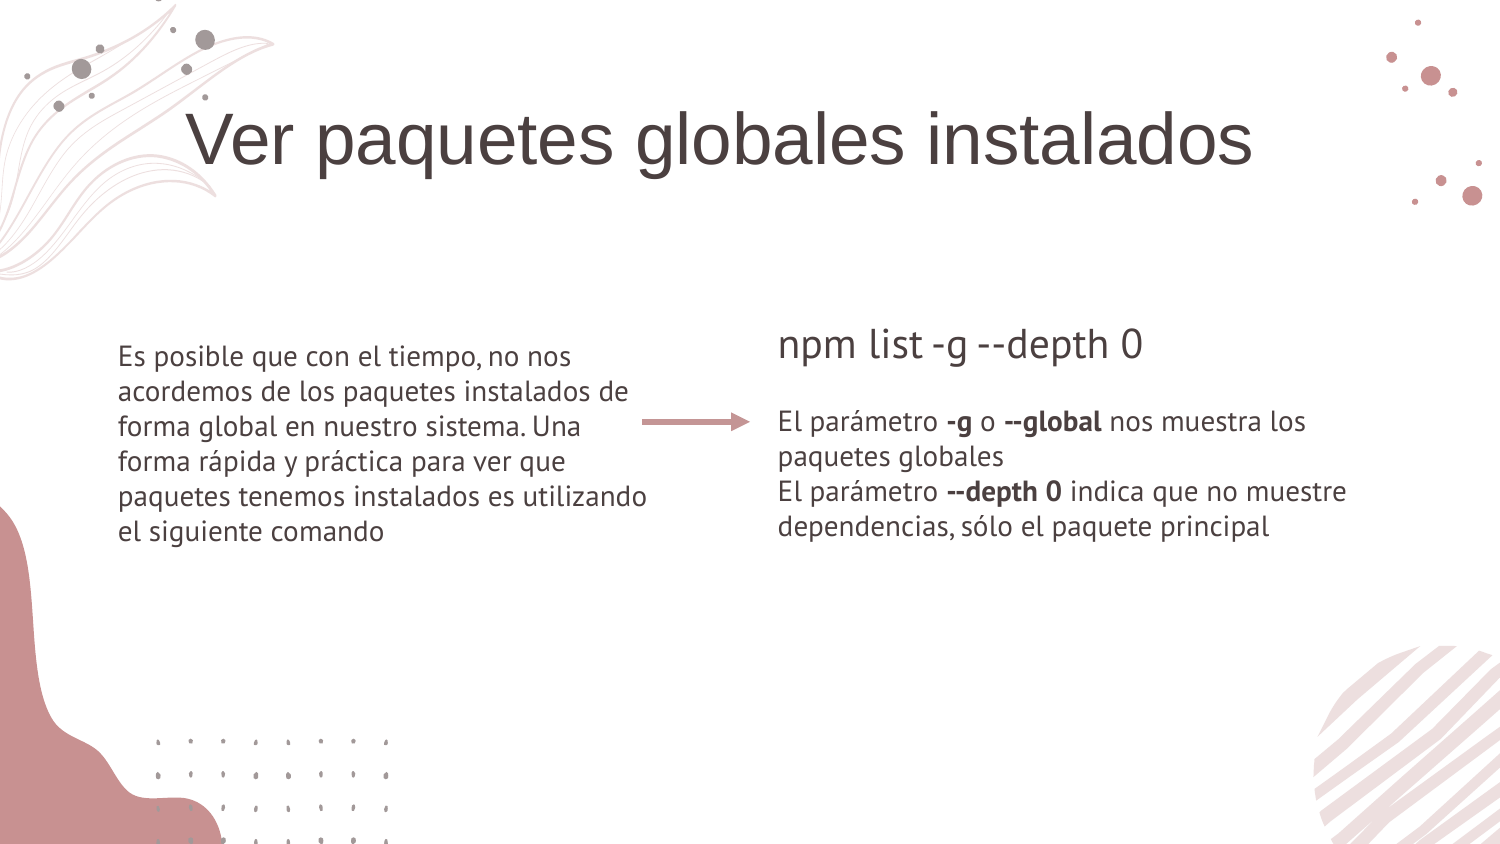

# Ver paquetes globales instalados

Es posible que con el tiempo, no nos acordemos de los paquetes instalados de forma global en nuestro sistema. Una forma rápida y práctica para ver que paquetes tenemos instalados es utilizando el siguiente comando

npm list -g --depth 0

El parámetro -g o --global nos muestra los paquetes globales
El parámetro --depth 0 indica que no muestre dependencias, sólo el paquete principal